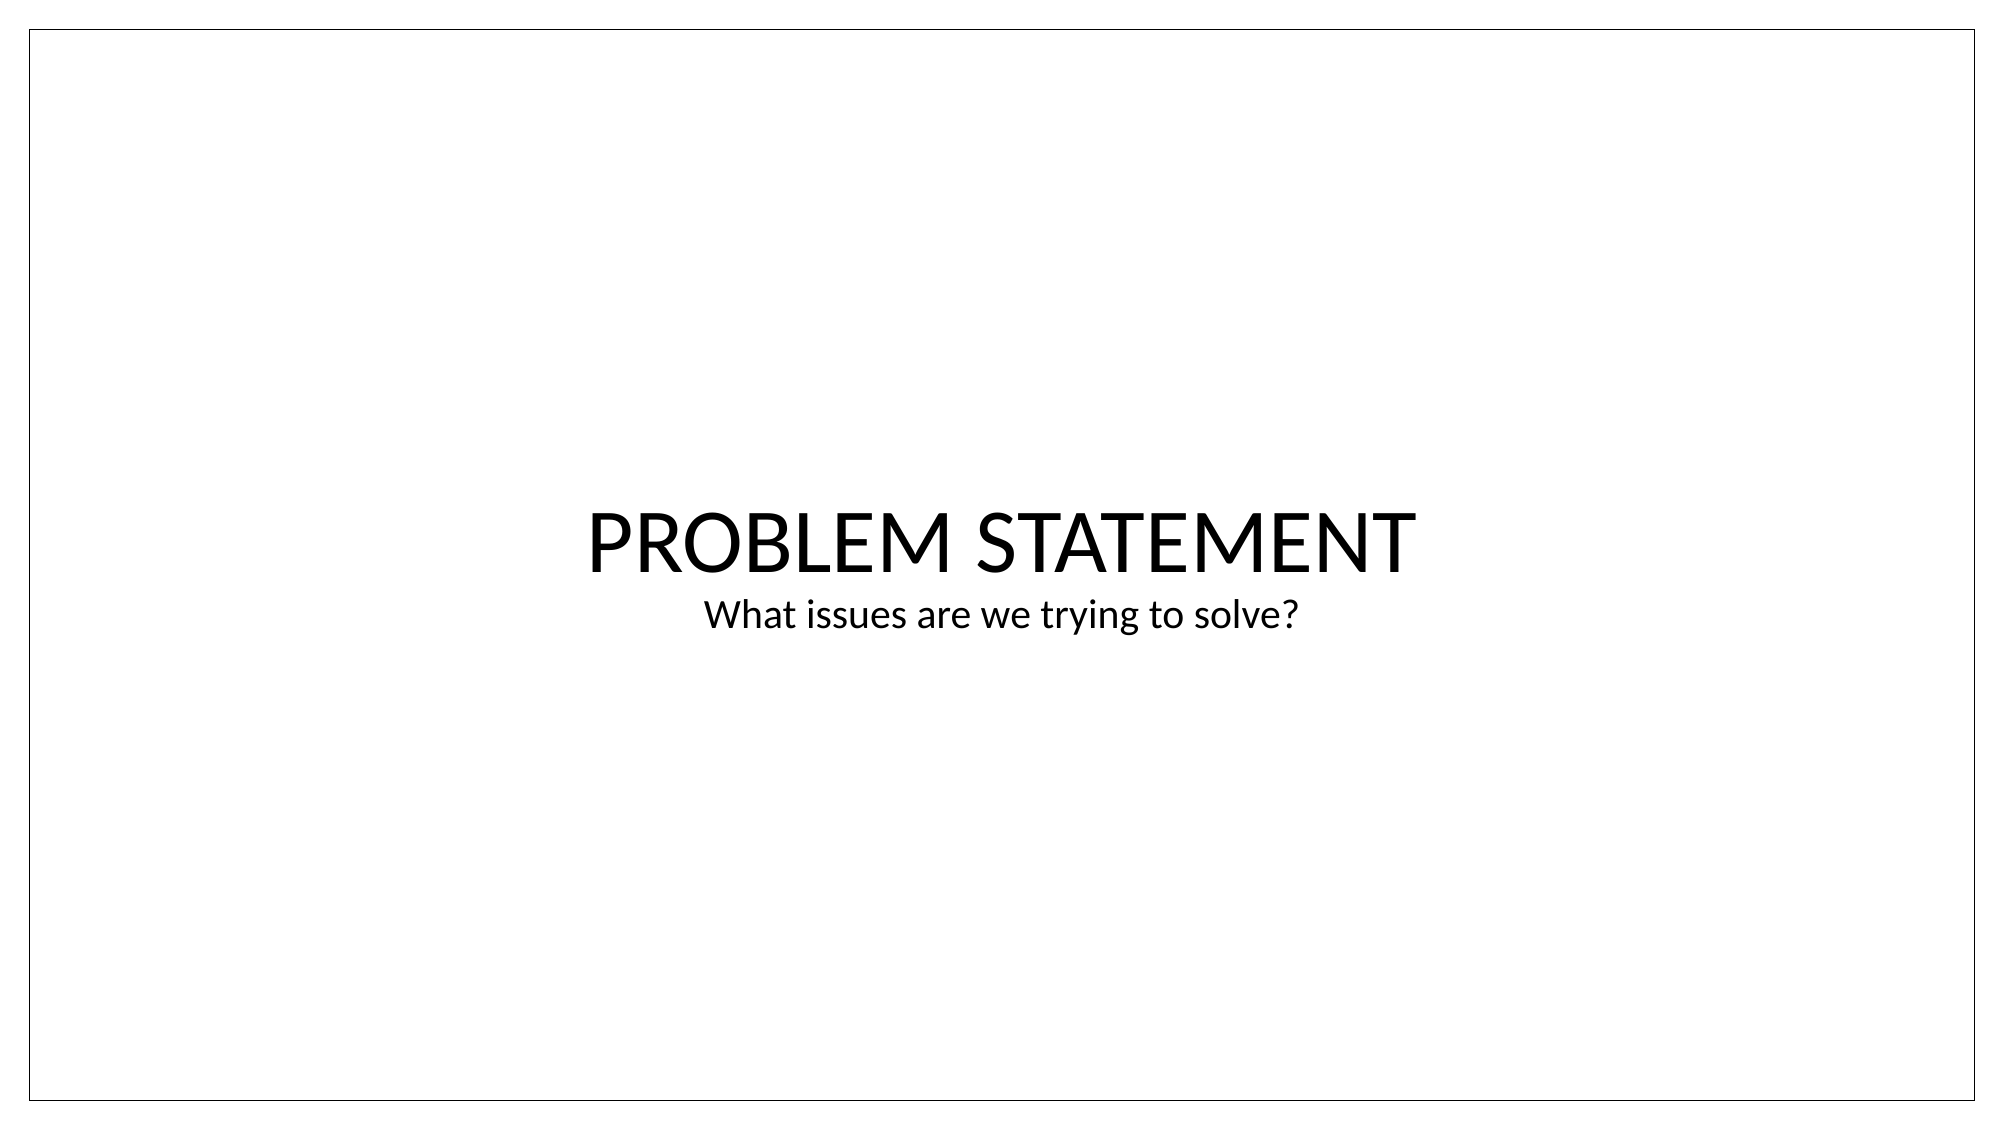

# PROBLEM STATEMENT What issues are we trying to solve?